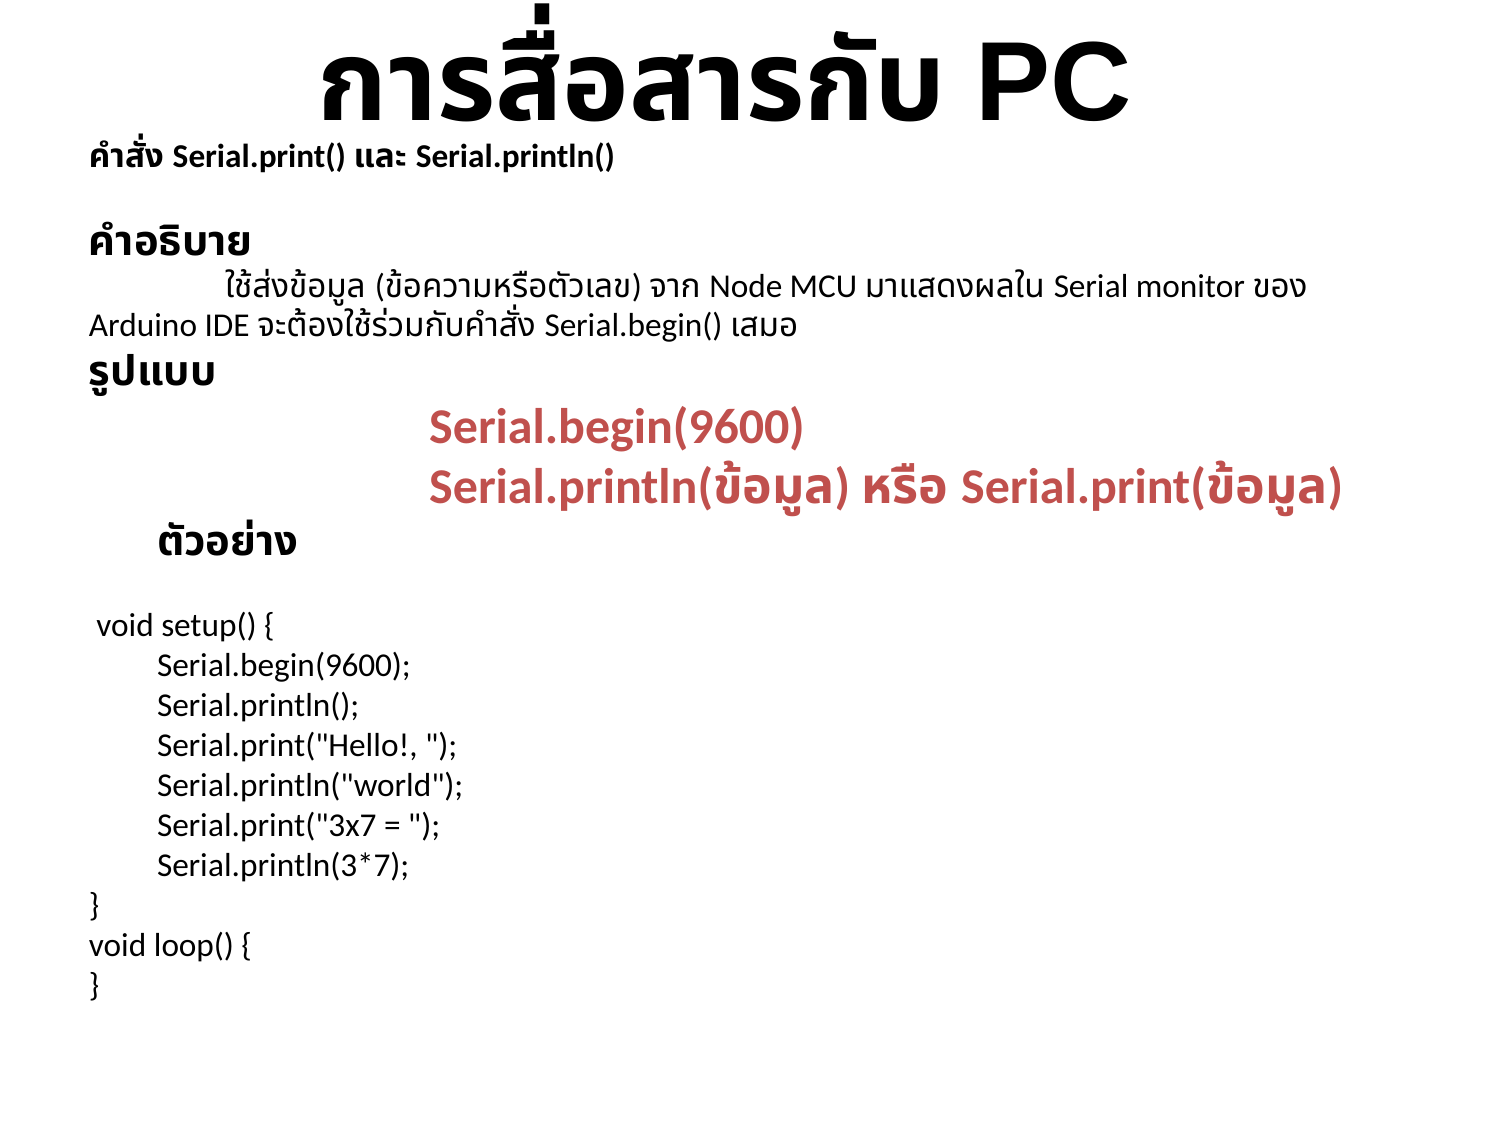

การสื่อสารกับ PC
คำสั่ง Serial.print() และ Serial.println()

คำอธิบาย
		ใช้ส่งข้อมูล (ข้อความหรือตัวเลข) จาก Node MCU มาแสดงผลใน Serial monitor ของ Arduino IDE จะต้องใช้ร่วมกับคำสั่ง Serial.begin() เสมอ
รูปแบบ
					Serial.begin(9600)
					Serial.println(ข้อมูล) หรือ Serial.print(ข้อมูล)
	ตัวอย่าง

 void setup() {
  	Serial.begin(9600);
  	Serial.println();
  	Serial.print("Hello!, ");
  	Serial.println("world");
  	Serial.print("3x7 = ");
  	Serial.println(3*7);
}
void loop() {
}